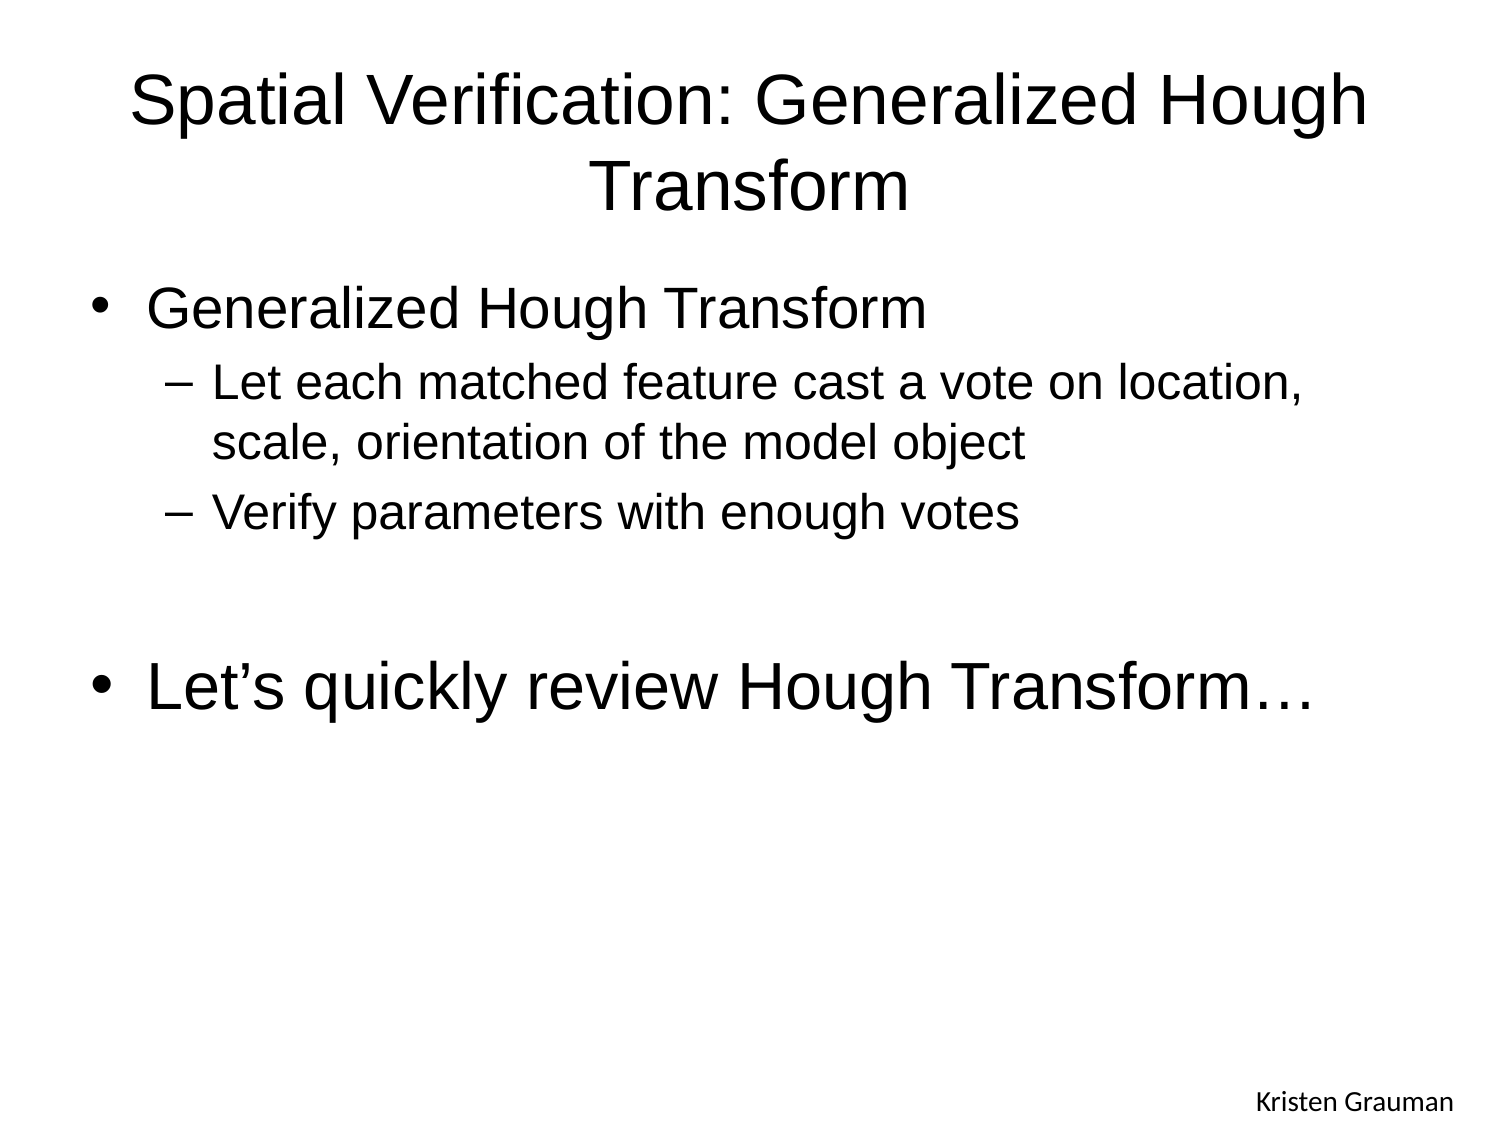

# Spatial Verification: Generalized Hough Transform
Generalized Hough Transform
Let each matched feature cast a vote on location, scale, orientation of the model object
Verify parameters with enough votes

Let’s quickly review Hough Transform…
Kristen Grauman